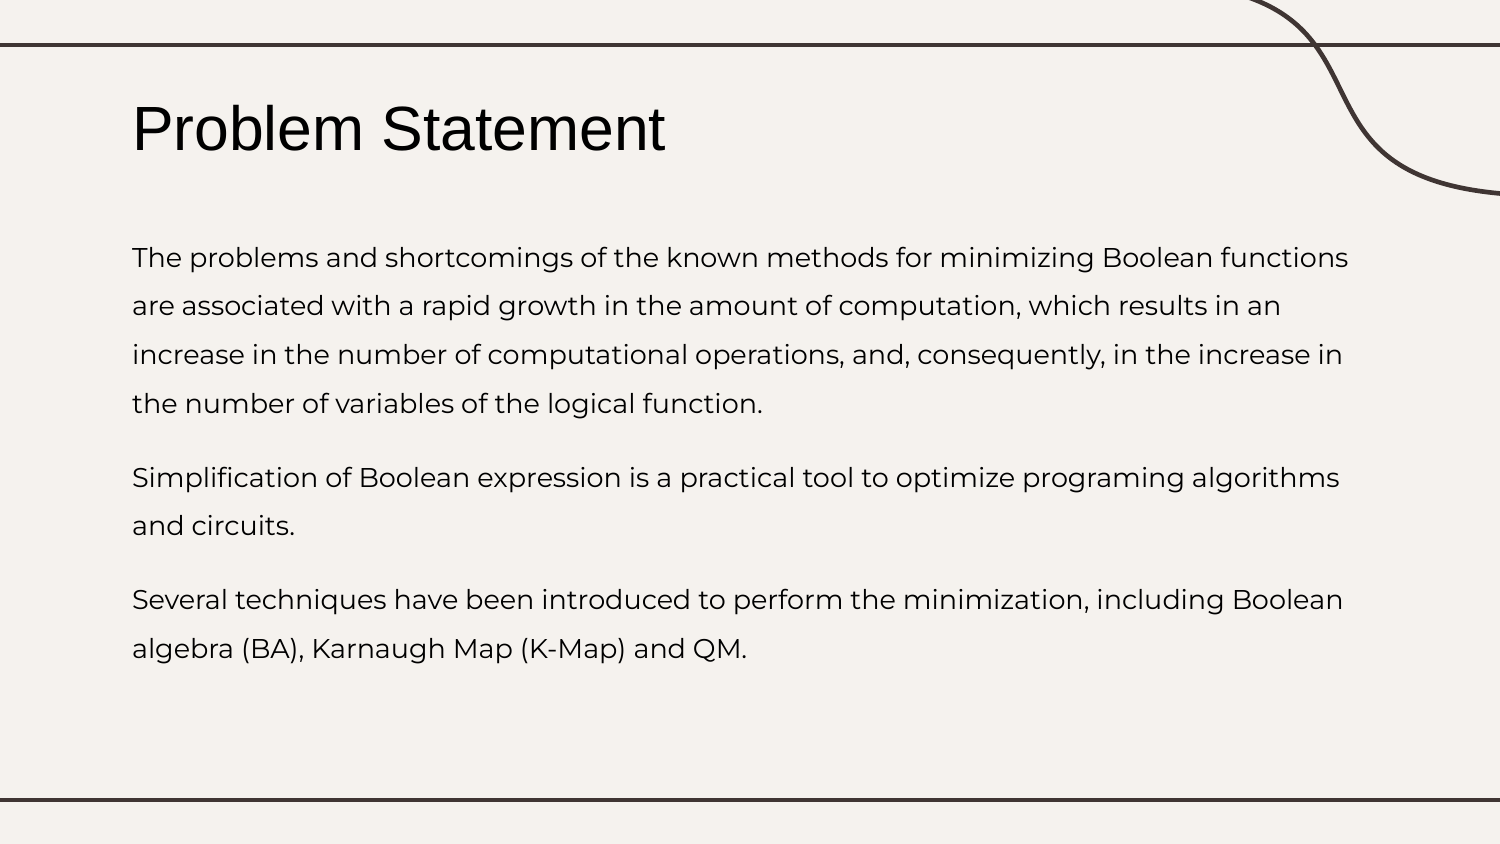

# Problem Statement
The problems and shortcomings of the known methods for minimizing Boolean functions are associated with a rapid growth in the amount of computation, which results in an increase in the number of computational operations, and, consequently, in the increase in the number of variables of the logical function.
Simplification of Boolean expression is a practical tool to optimize programing algorithms and circuits.
Several techniques have been introduced to perform the minimization, including Boolean algebra (BA), Karnaugh Map (K-Map) and QM.